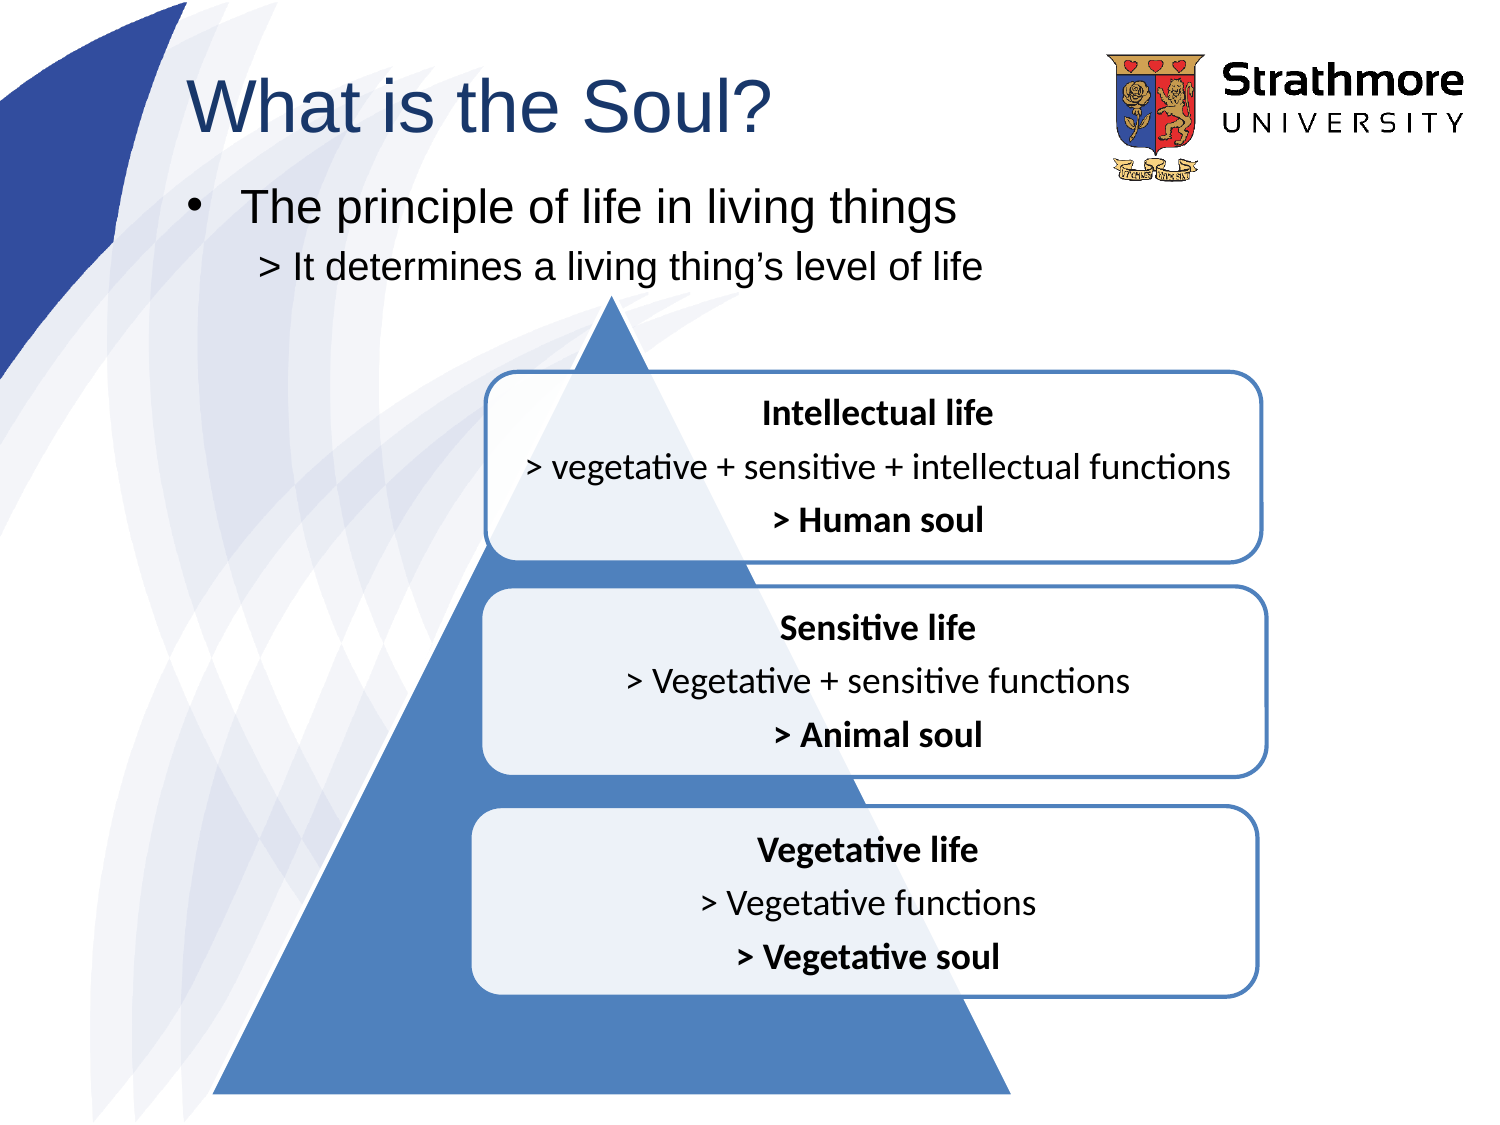

# What is the Soul?
The principle of life in living things
> It determines a living thing’s level of life
Intellectual life
> vegetative + sensitive + intellectual functions
> Human soul
Sensitive life
> Vegetative + sensitive functions
> Animal soul

Vegetative life
> Vegetative functions
> Vegetative soul